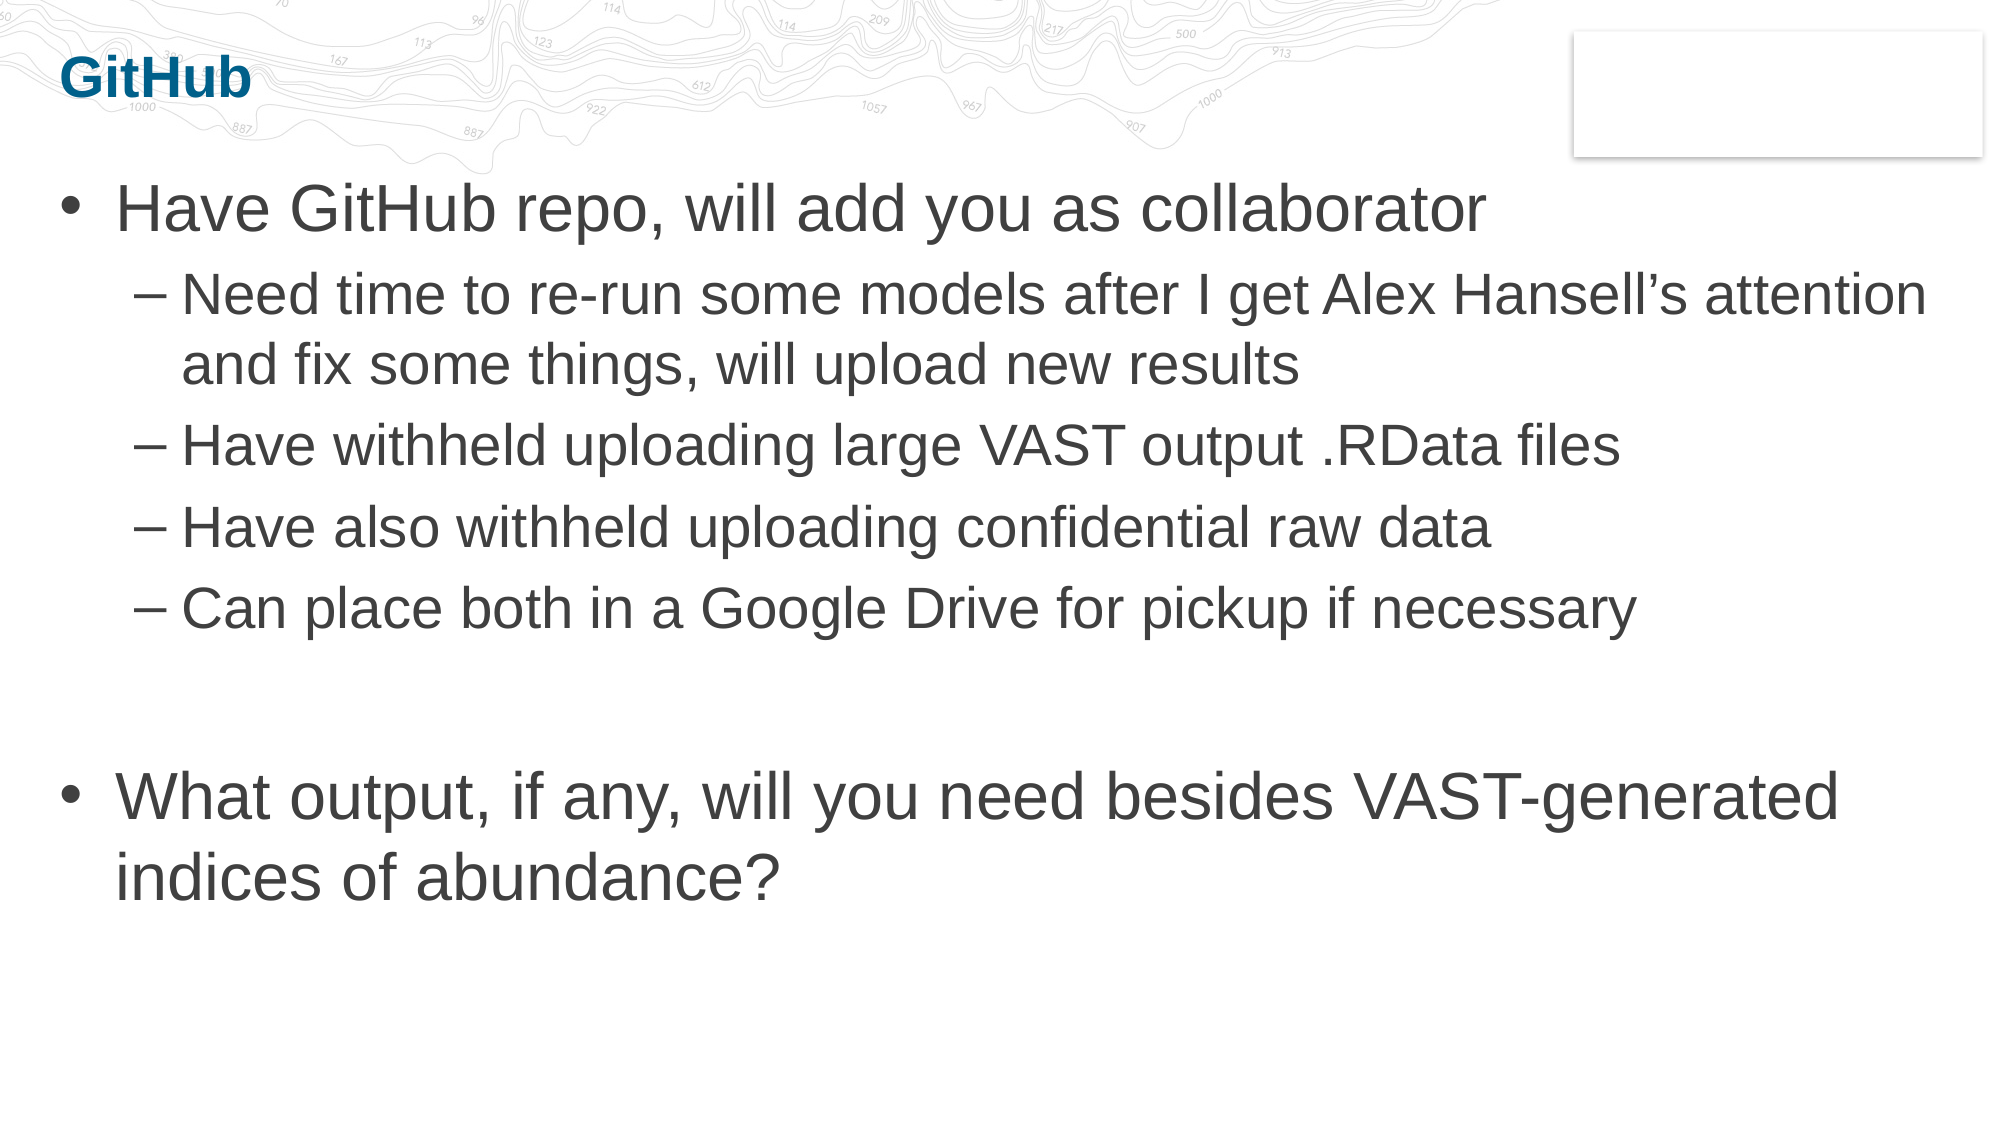

# GitHub

Have GitHub repo, will add you as collaborator
Need time to re-run some models after I get Alex Hansell’s attention and fix some things, will upload new results
Have withheld uploading large VAST output .RData files
Have also withheld uploading confidential raw data
Can place both in a Google Drive for pickup if necessary

What output, if any, will you need besides VAST-generated indices of abundance?